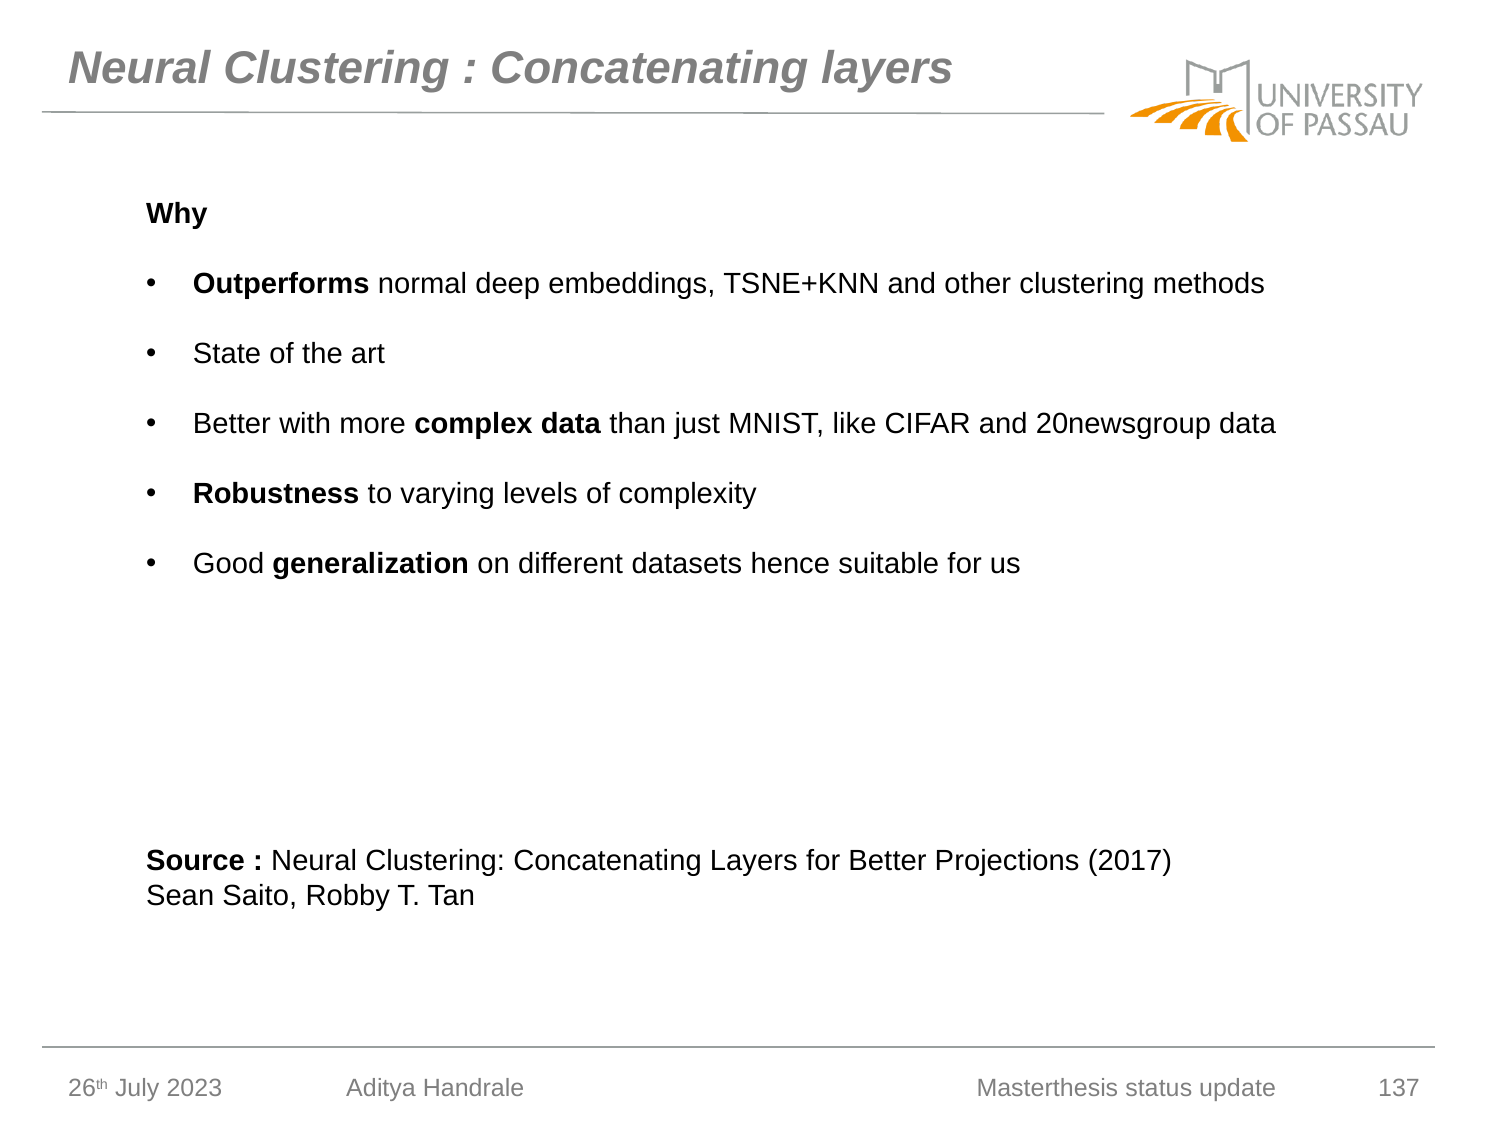

# Neural Clustering : Concatenating layers

Why
Outperforms normal deep embeddings, TSNE+KNN and other clustering methods
State of the art
Better with more complex data than just MNIST, like CIFAR and 20newsgroup data
Robustness to varying levels of complexity
Good generalization on different datasets hence suitable for us

Source : Neural Clustering: Concatenating Layers for Better Projections (2017)
Sean Saito, Robby T. Tan
26th July 2023
Aditya Handrale
Masterthesis status update
137